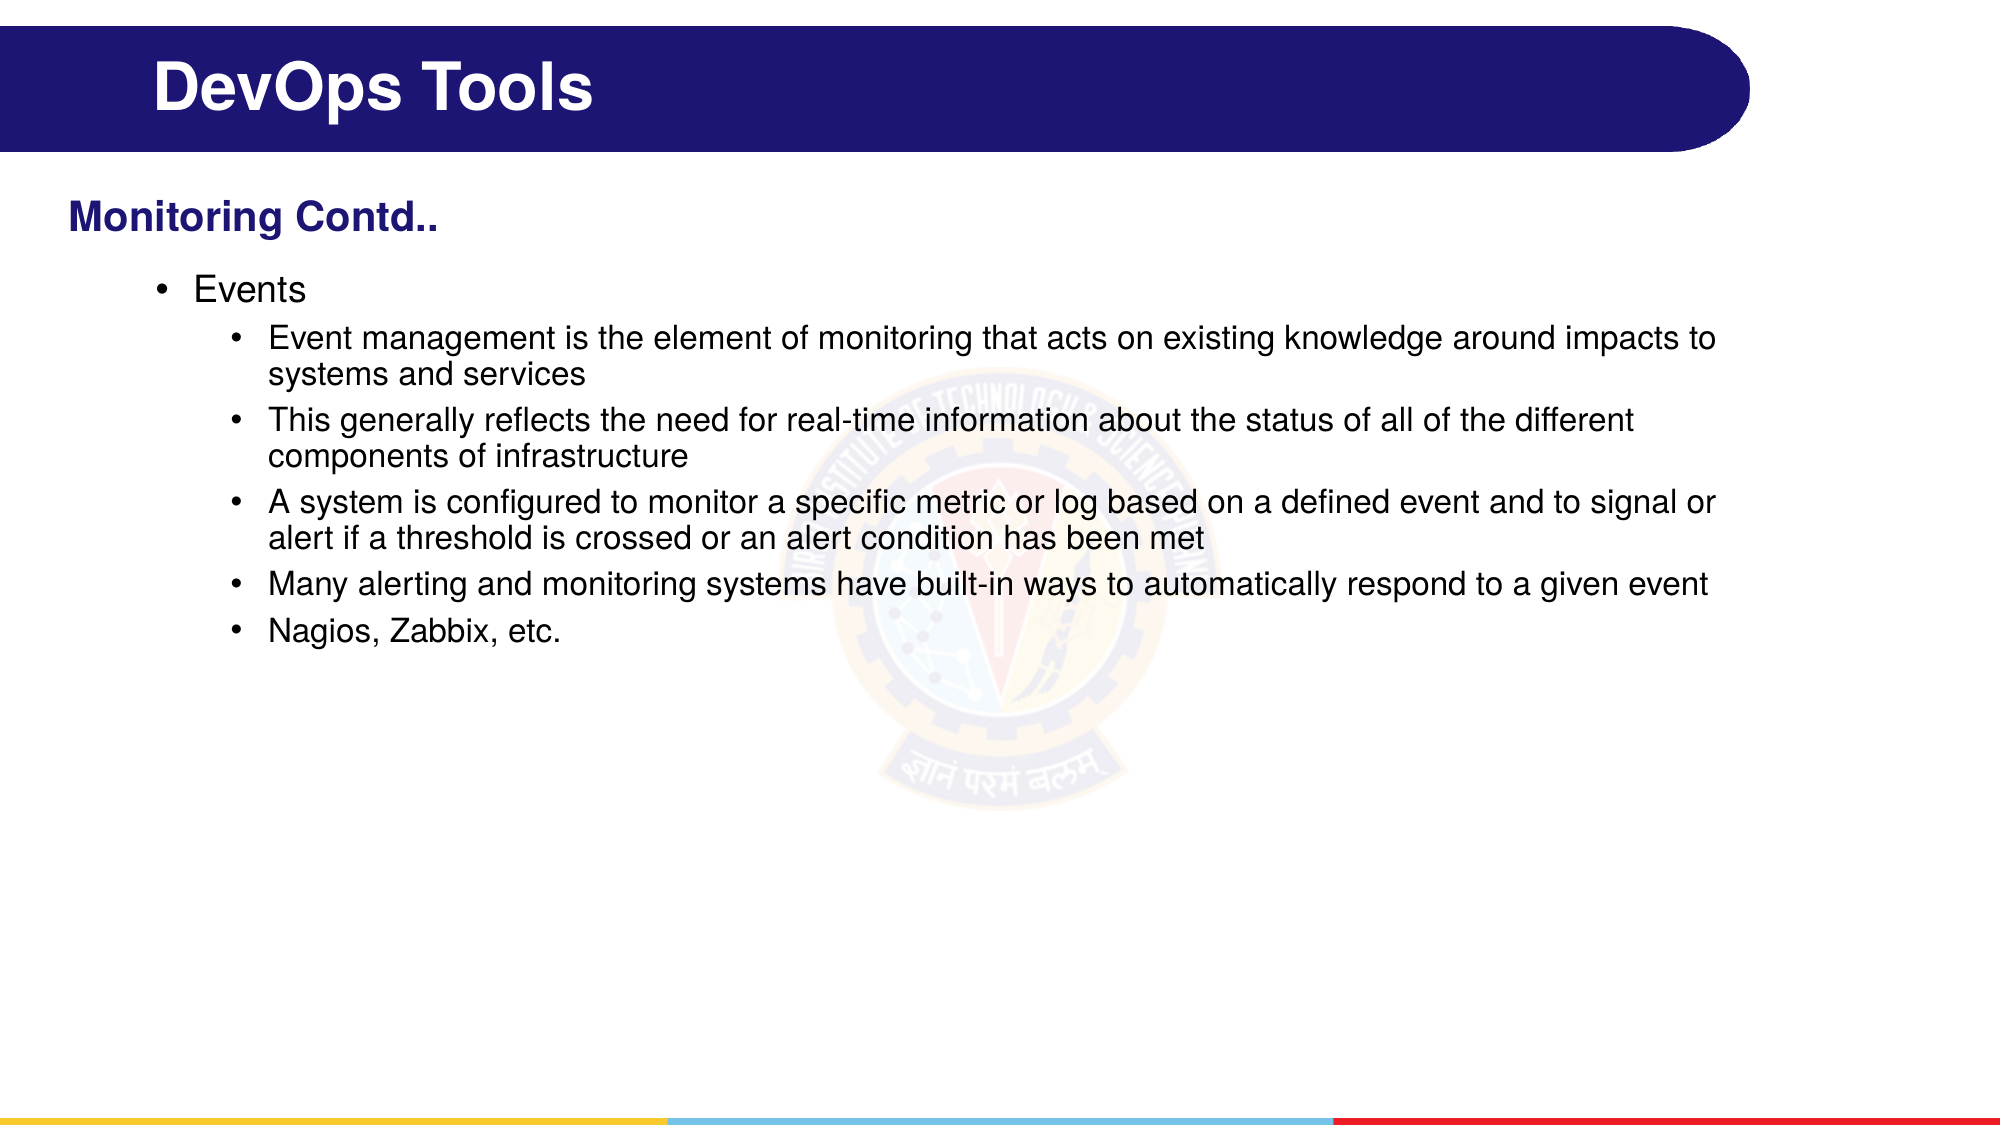

# DevOps Tools
Monitoring Contd..
Events
Event management is the element of monitoring that acts on existing knowledge around impacts to systems and services
This generally reflects the need for real-time information about the status of all of the different components of infrastructure
A system is configured to monitor a specific metric or log based on a defined event and to signal or alert if a threshold is crossed or an alert condition has been met
Many alerting and monitoring systems have built-in ways to automatically respond to a given event
Nagios, Zabbix, etc.